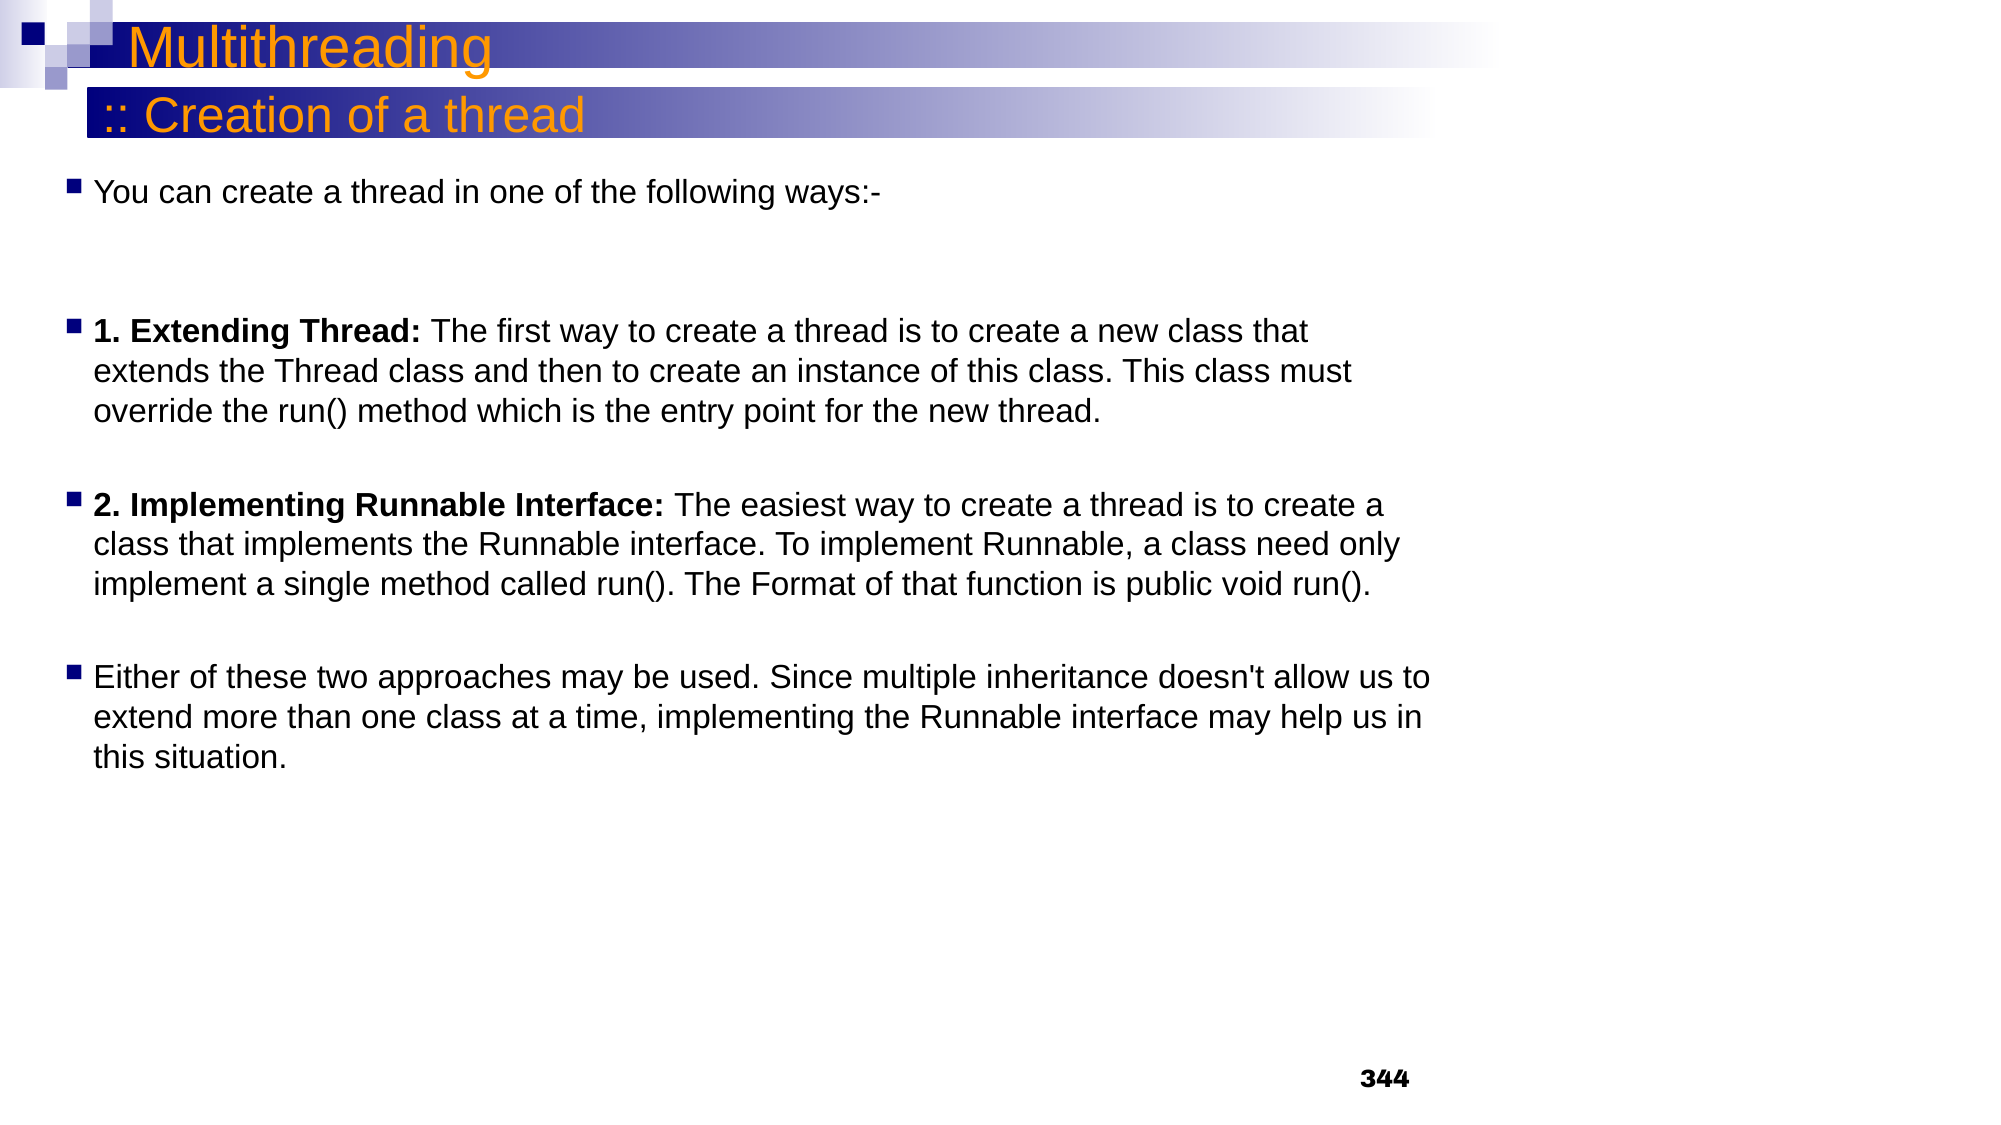

Multithreading
:: Creation of a thread
You can create a thread in one of the following ways:-

1. Extending Thread: The first way to create a thread is to create a new class that extends the Thread class and then to create an instance of this class. This class must override the run() method which is the entry point for the new thread.

2. Implementing Runnable Interface: The easiest way to create a thread is to create a class that implements the Runnable interface. To implement Runnable, a class need only implement a single method called run(). The Format of that function is public void run().

Either of these two approaches may be used. Since multiple inheritance doesn't allow us to extend more than one class at a time, implementing the Runnable interface may help us in this situation.

344